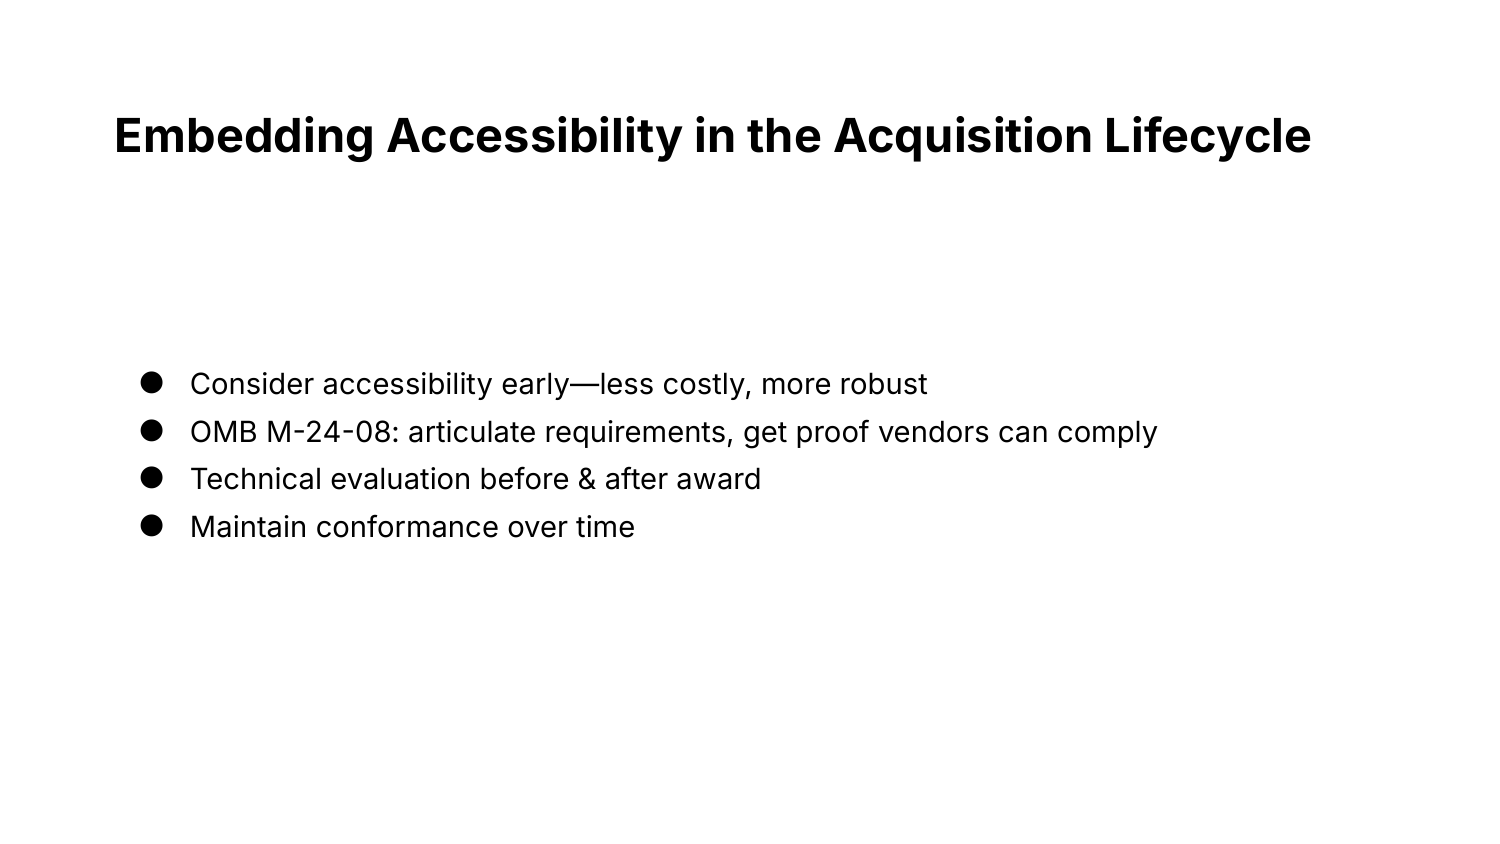

Embedding Accessibility in the Acquisition Lifecycle
Consider accessibility early—less costly, more robust
OMB M-24-08: articulate requirements, get proof vendors can comply
Technical evaluation before & after award
Maintain conformance over time